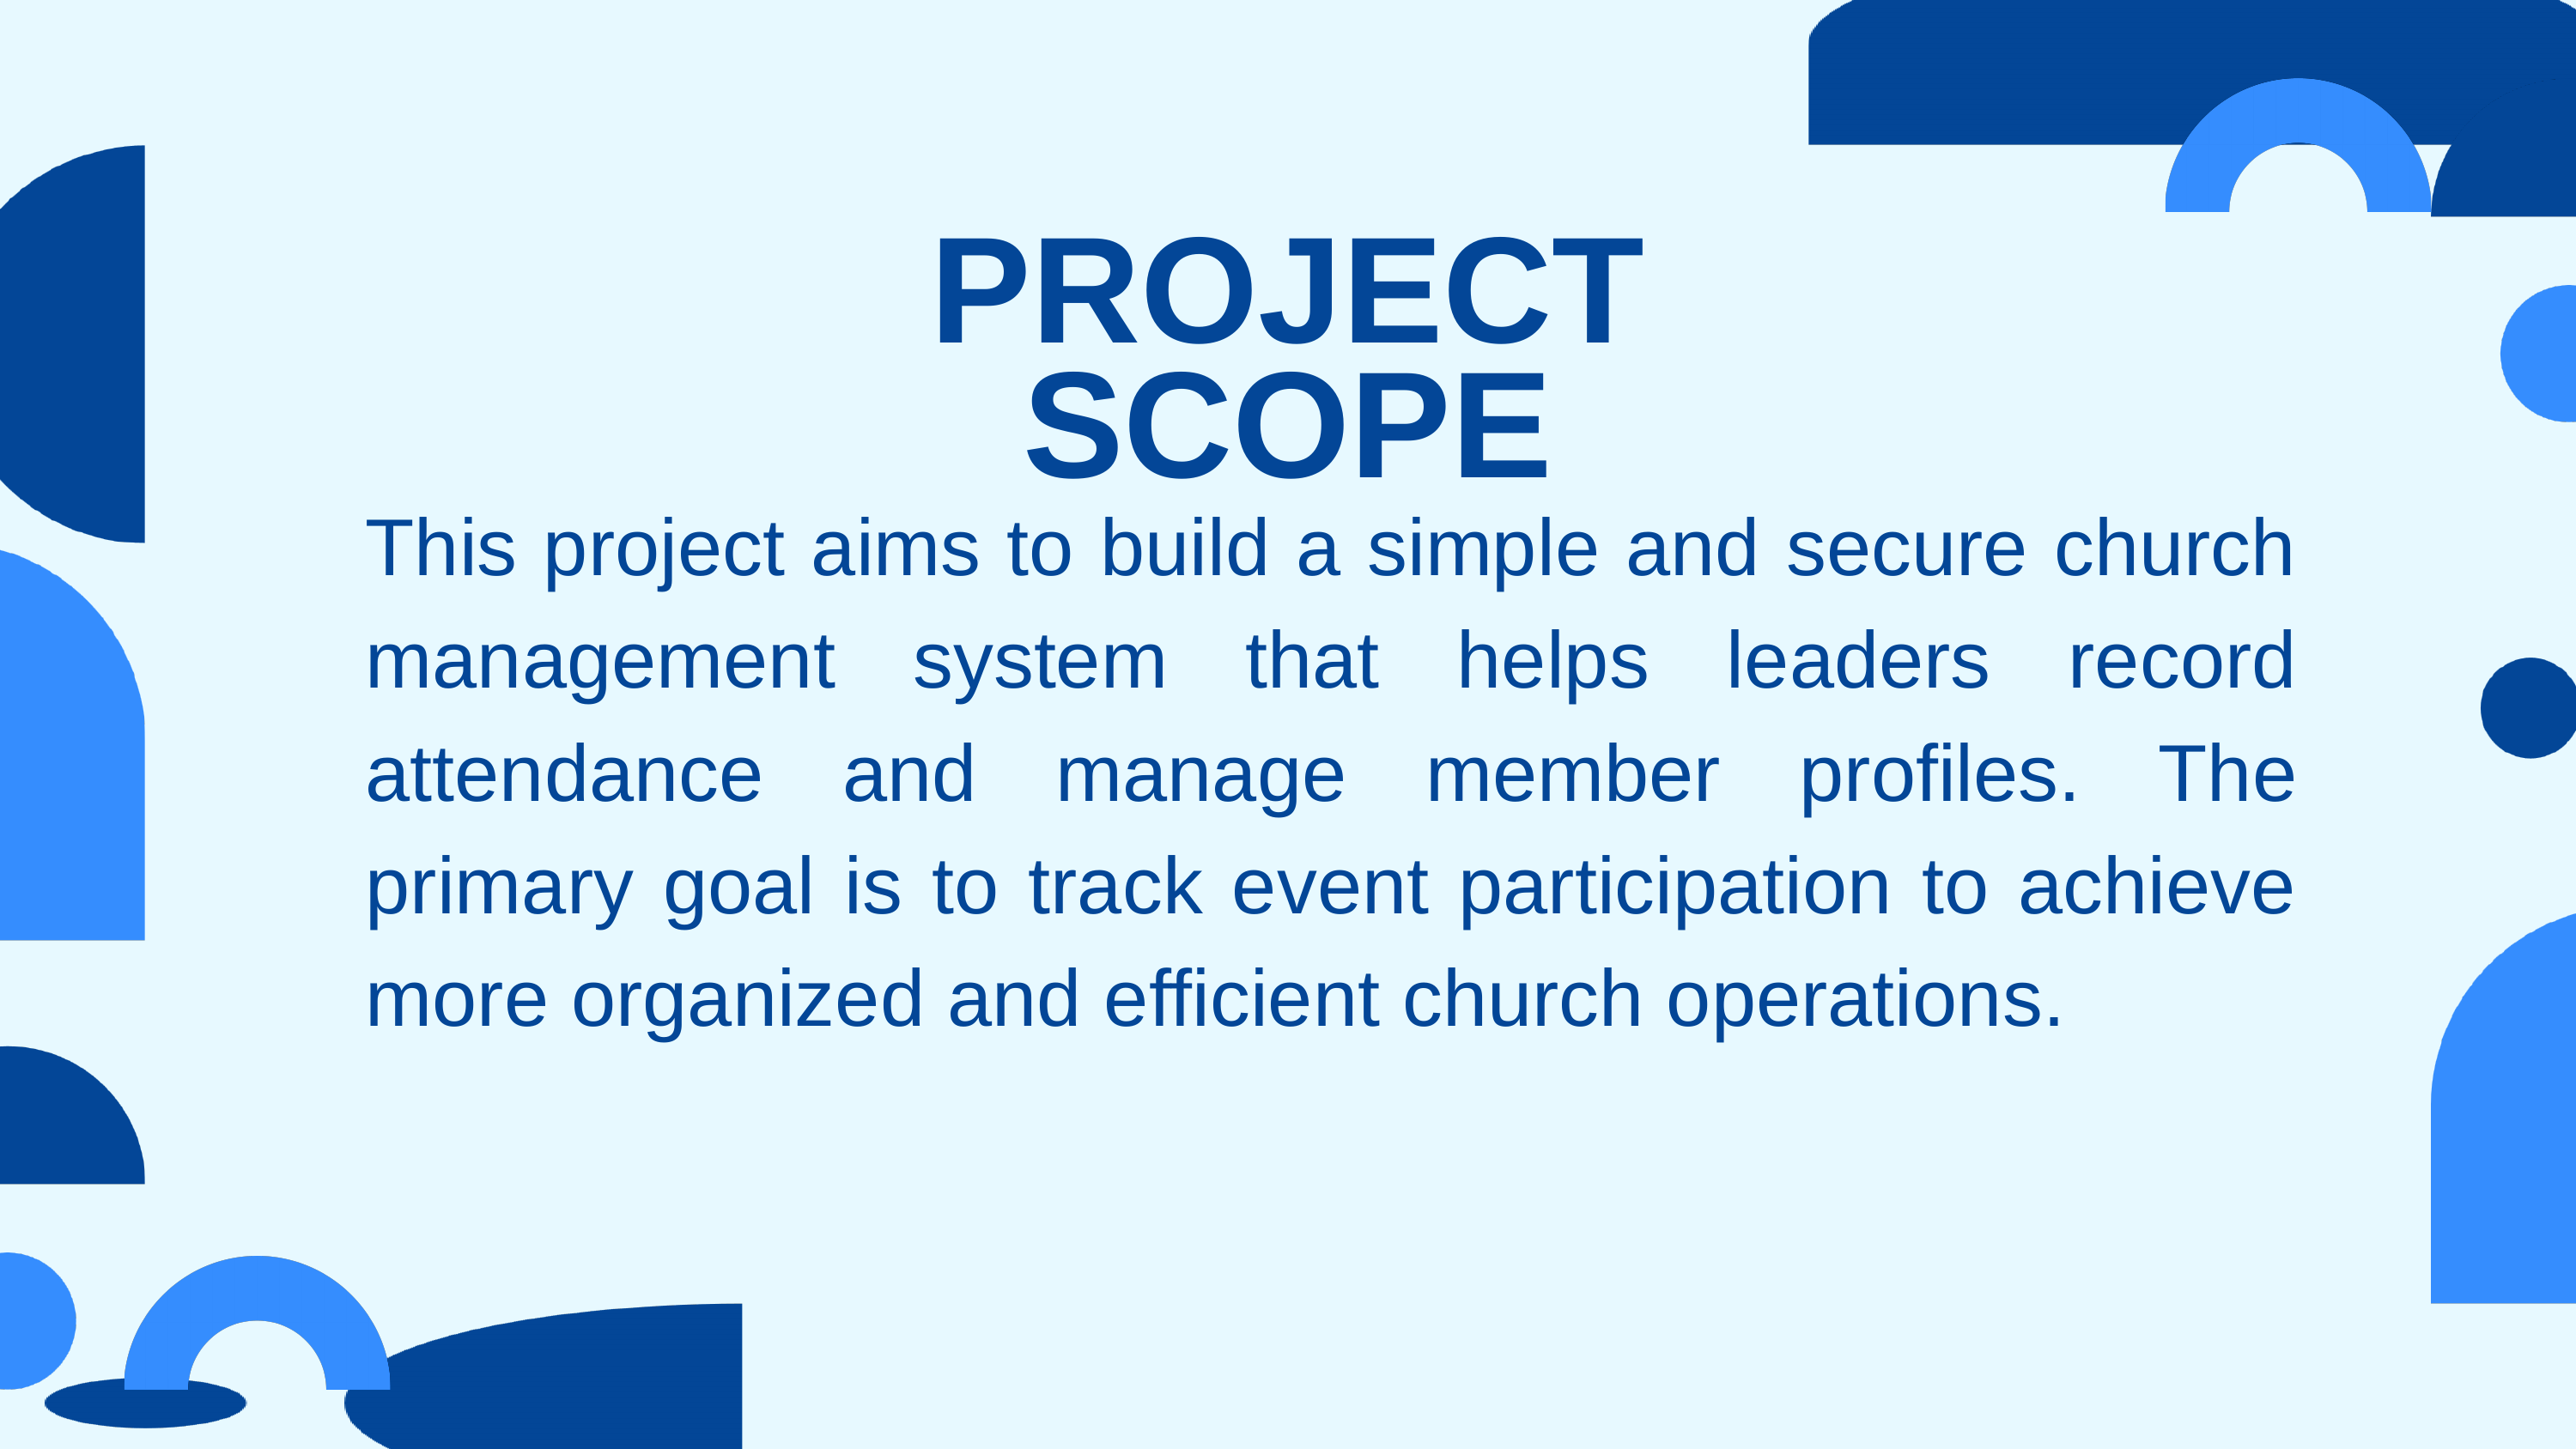

PROJECT SCOPE
This project aims to build a simple and secure church management system that helps leaders record attendance and manage member profiles. The primary goal is to track event participation to achieve more organized and efficient church operations.